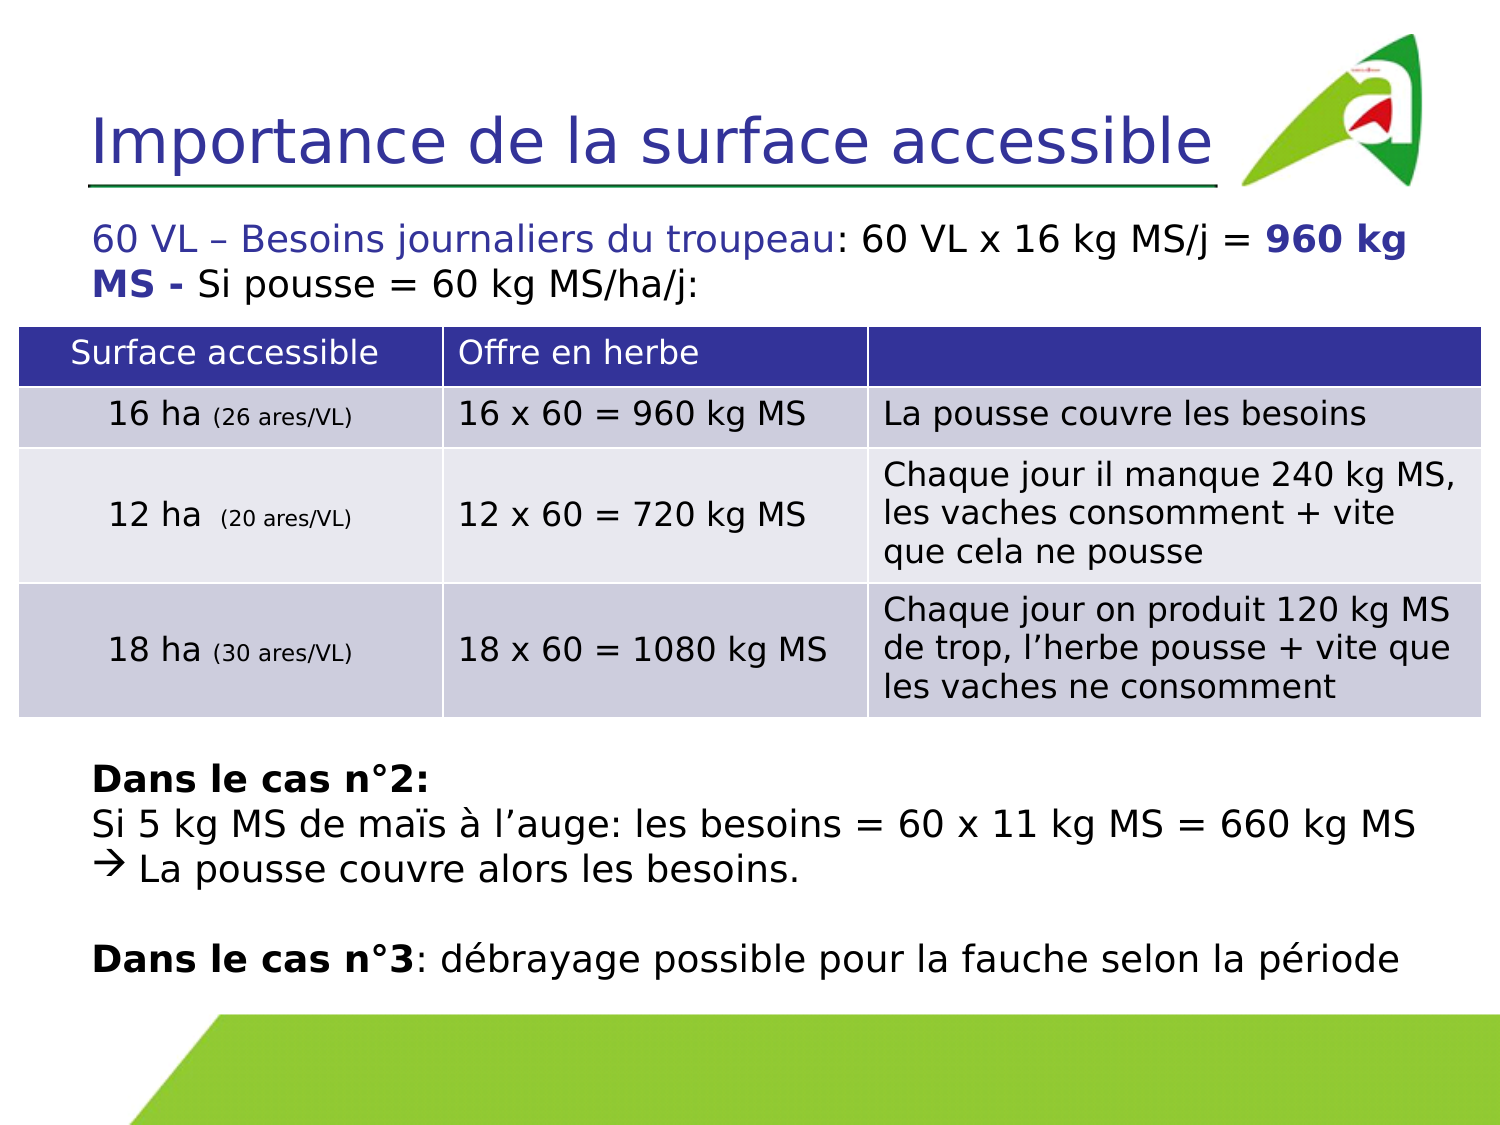

# Importance de la surface accessible
60 VL – Besoins journaliers du troupeau: 60 VL x 16 kg MS/j = 960 kg MS - Si pousse = 60 kg MS/ha/j:

Dans le cas n°2:
Si 5 kg MS de maïs à l’auge: les besoins = 60 x 11 kg MS = 660 kg MS
La pousse couvre alors les besoins.

Dans le cas n°3: débrayage possible pour la fauche selon la période
| Surface accessible | Offre en herbe |  |
| --- | --- | --- |
| 16 ha (26 ares/VL) | 16 x 60 = 960 kg MS | La pousse couvre les besoins |
| 12 ha (20 ares/VL) | 12 x 60 = 720 kg MS | Chaque jour il manque 240 kg MS, les vaches consomment + vite que cela ne pousse |
| 18 ha (30 ares/VL) | 18 x 60 = 1080 kg MS | Chaque jour on produit 120 kg MS de trop, l’herbe pousse + vite que les vaches ne consomment |